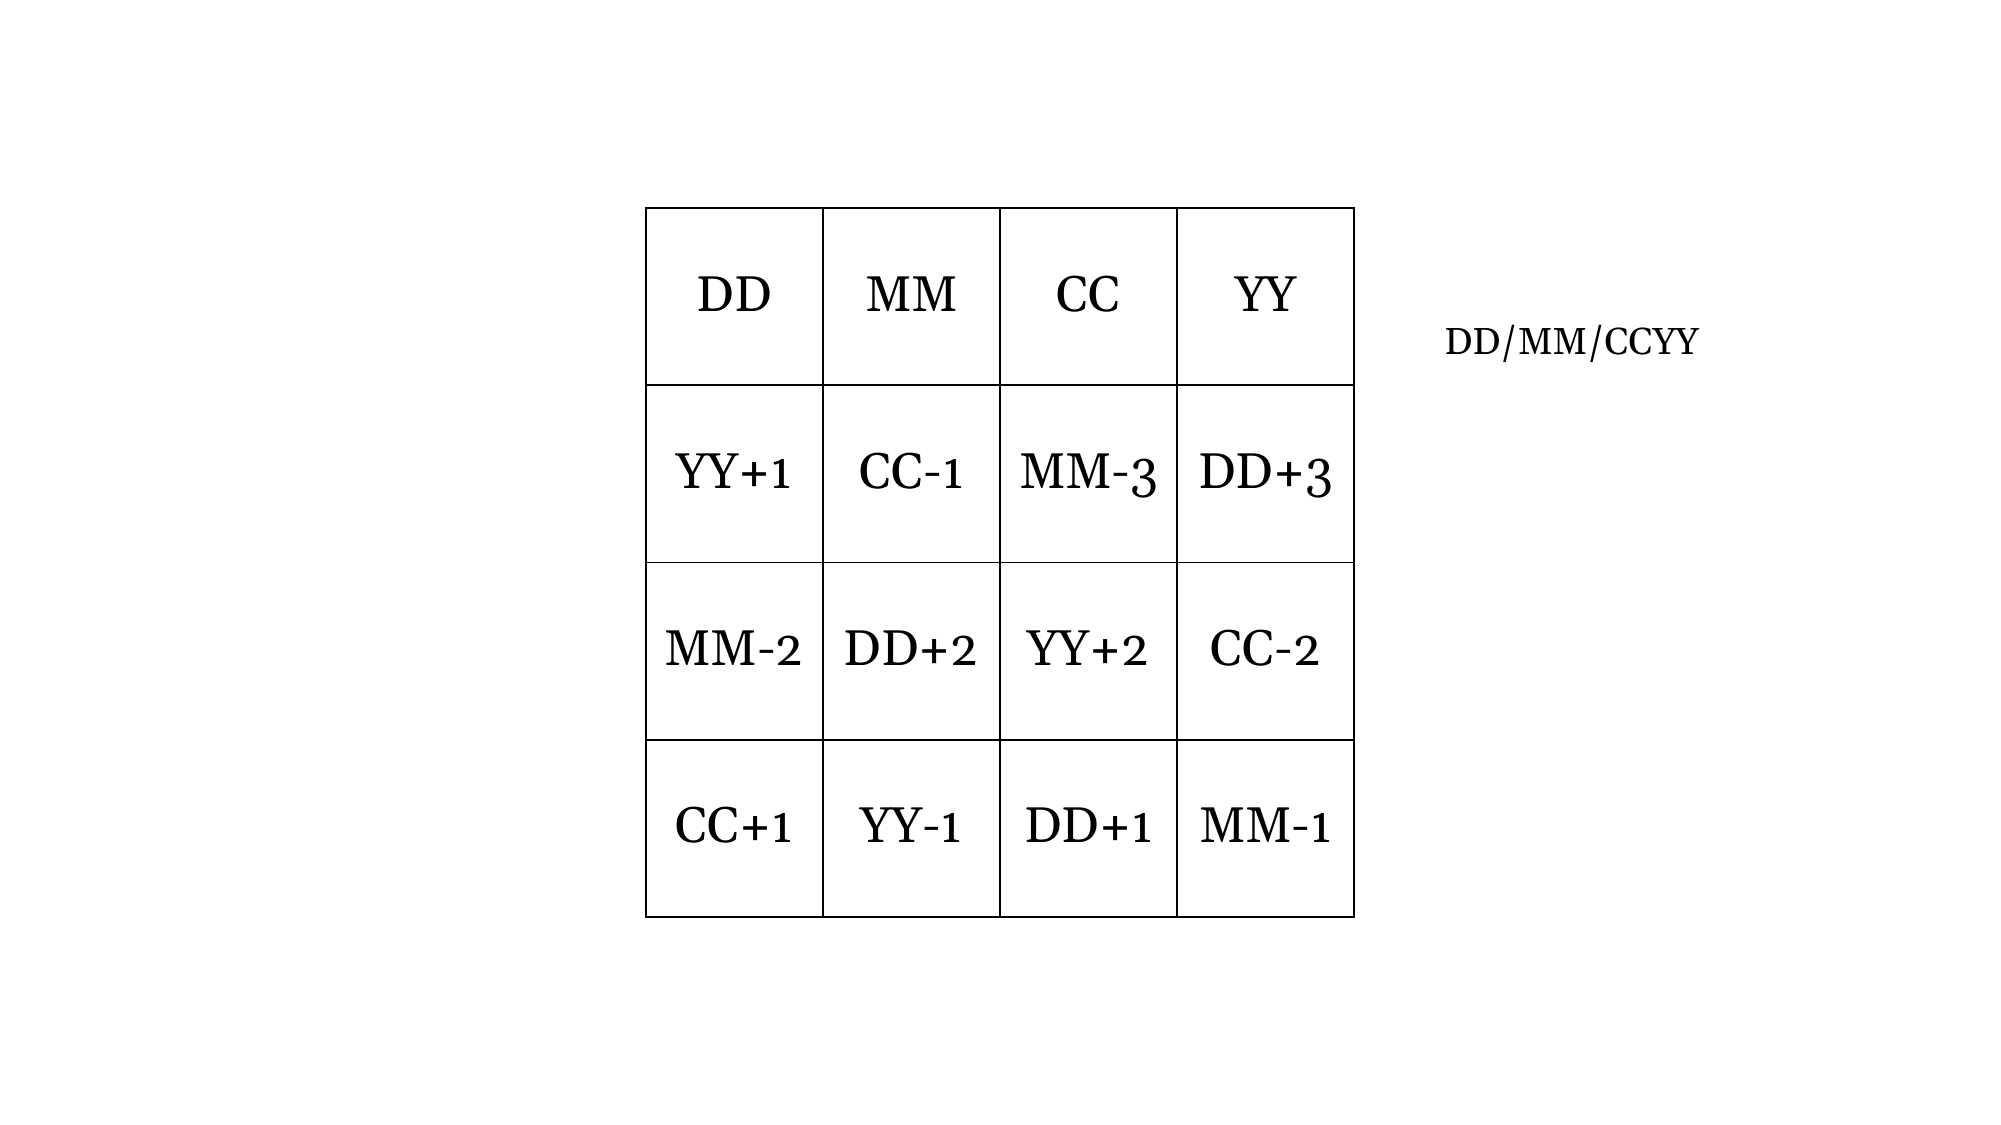

| DD | MM | CC | YY |
| --- | --- | --- | --- |
| YY+1 | CC-1 | MM-3 | DD+3 |
| MM-2 | DD+2 | YY+2 | CC-2 |
| CC+1 | YY-1 | DD+1 | MM-1 |
DD/MM/CCYY